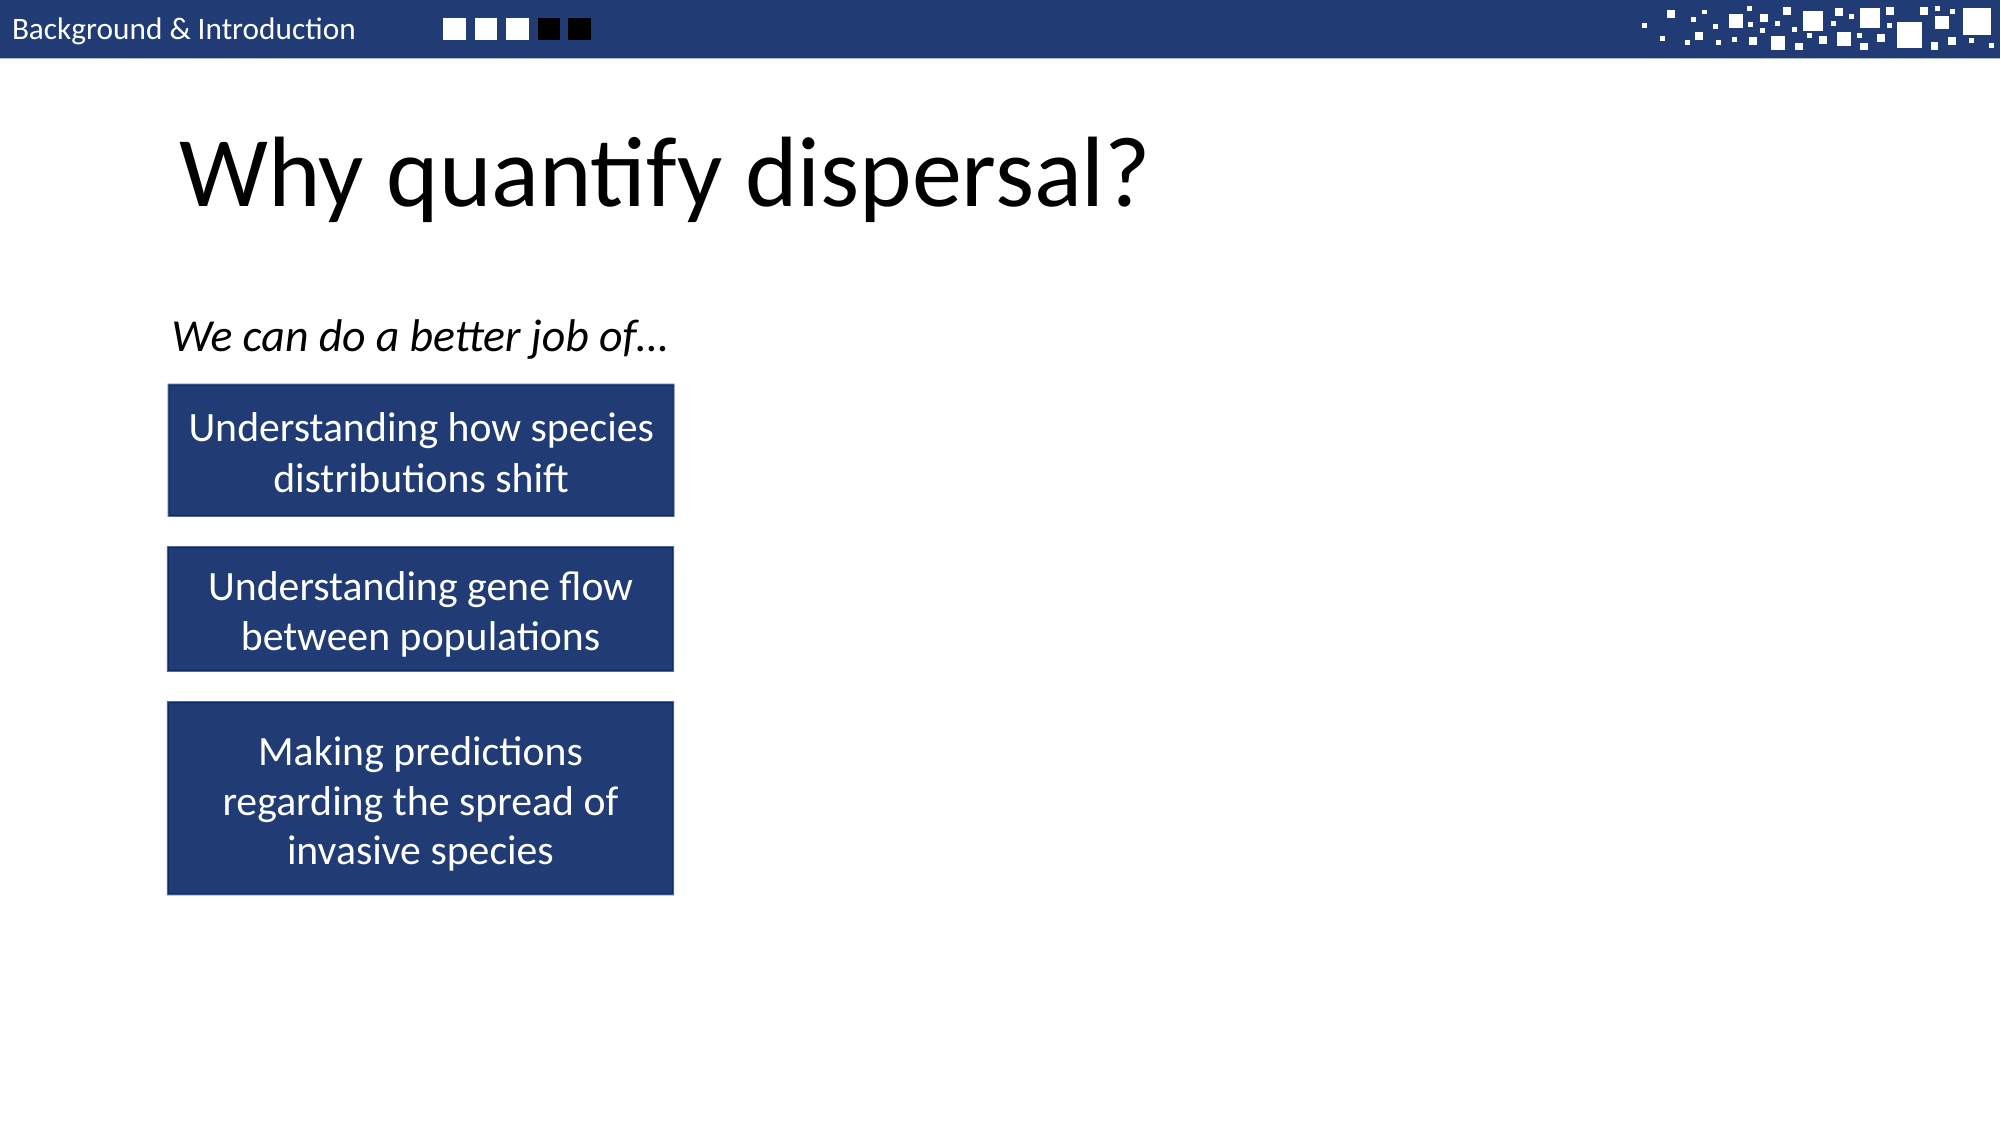

Background & Introduction

Why quantify dispersal?
We can do a better job of…
Understanding how species distributions shift
Understanding gene flow between populations
Making predictions regarding the spread of invasive species